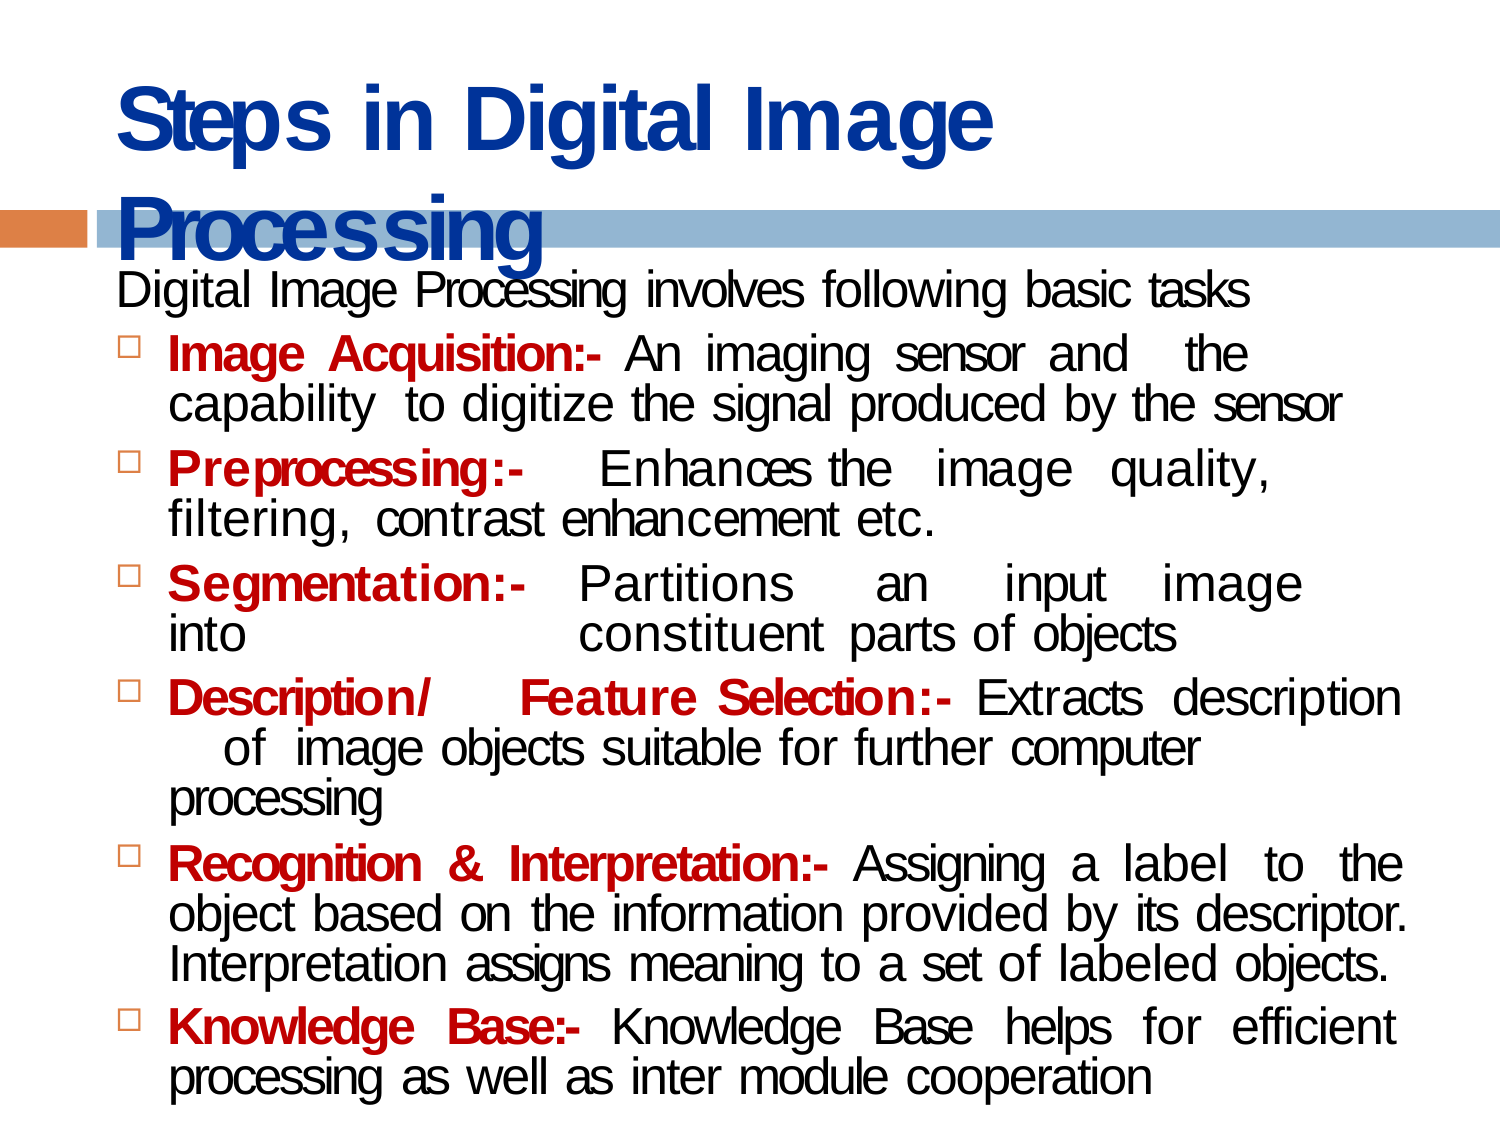

# Steps in Digital Image Processing
Digital Image Processing involves following basic tasks
Image Acquisition:- An imaging sensor and	the capability  to digitize the signal produced by the sensor
Preprocessing:-	Enhances	the	image	quality,	filtering,  contrast enhancement etc.
Segmentation:-	Partitions	an	input	image	into	constituent  parts of objects
Description/	Feature	Selection:-	Extracts	description	of  image objects suitable for further computer processing
Recognition & Interpretation:- Assigning a label to the  object based on the information provided by its descriptor.  Interpretation assigns meaning to a set of labeled objects.
Knowledge Base:- Knowledge Base helps for efficient  processing as well as inter module cooperation